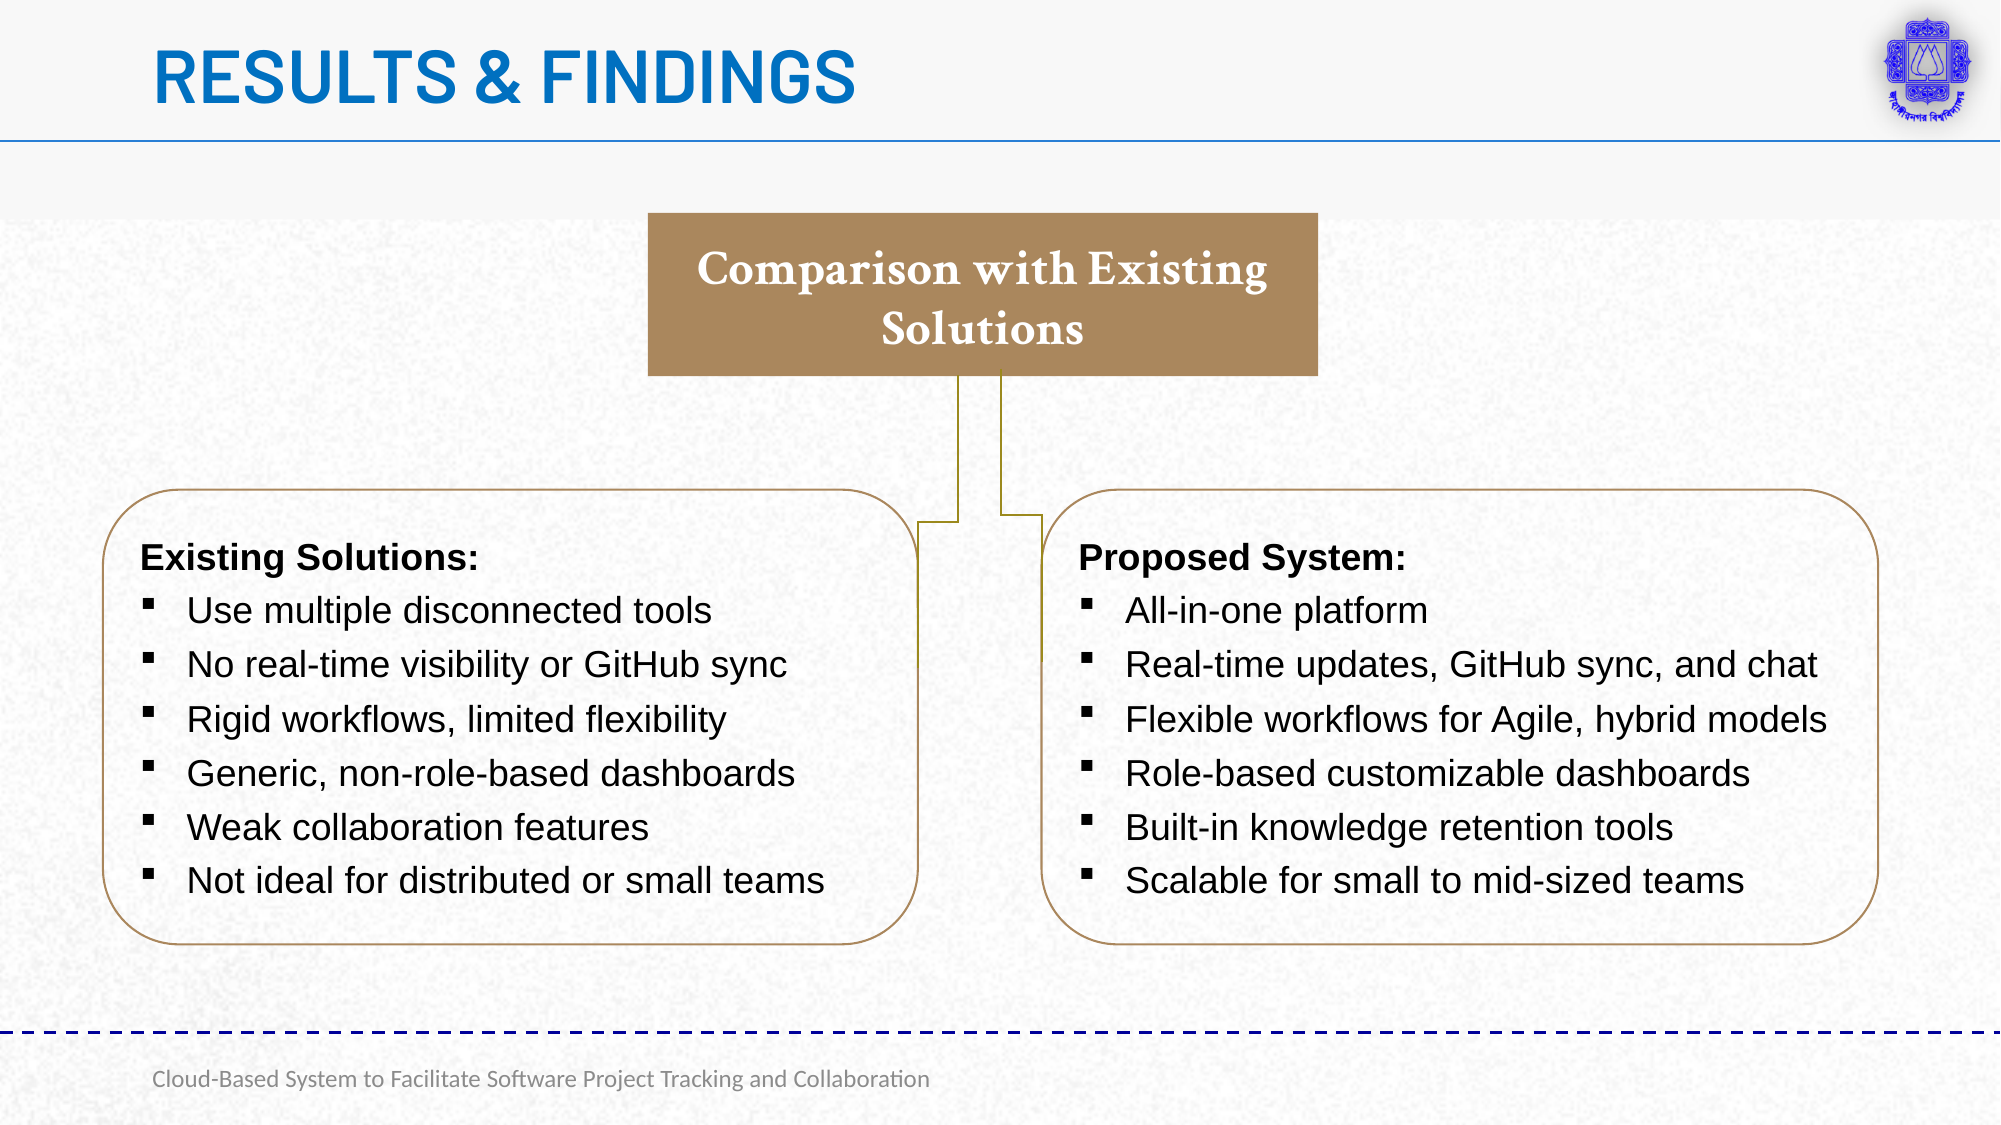

# Results & Findings
Comparison with Existing Solutions
Existing Solutions:
Use multiple disconnected tools
No real-time visibility or GitHub sync
Rigid workflows, limited flexibility
Generic, non-role-based dashboards
Weak collaboration features
Not ideal for distributed or small teams
Proposed System:
All-in-one platform
Real-time updates, GitHub sync, and chat
Flexible workflows for Agile, hybrid models
Role-based customizable dashboards
Built-in knowledge retention tools
Scalable for small to mid-sized teams
Cloud-Based System to Facilitate Software Project Tracking and Collaboration
30